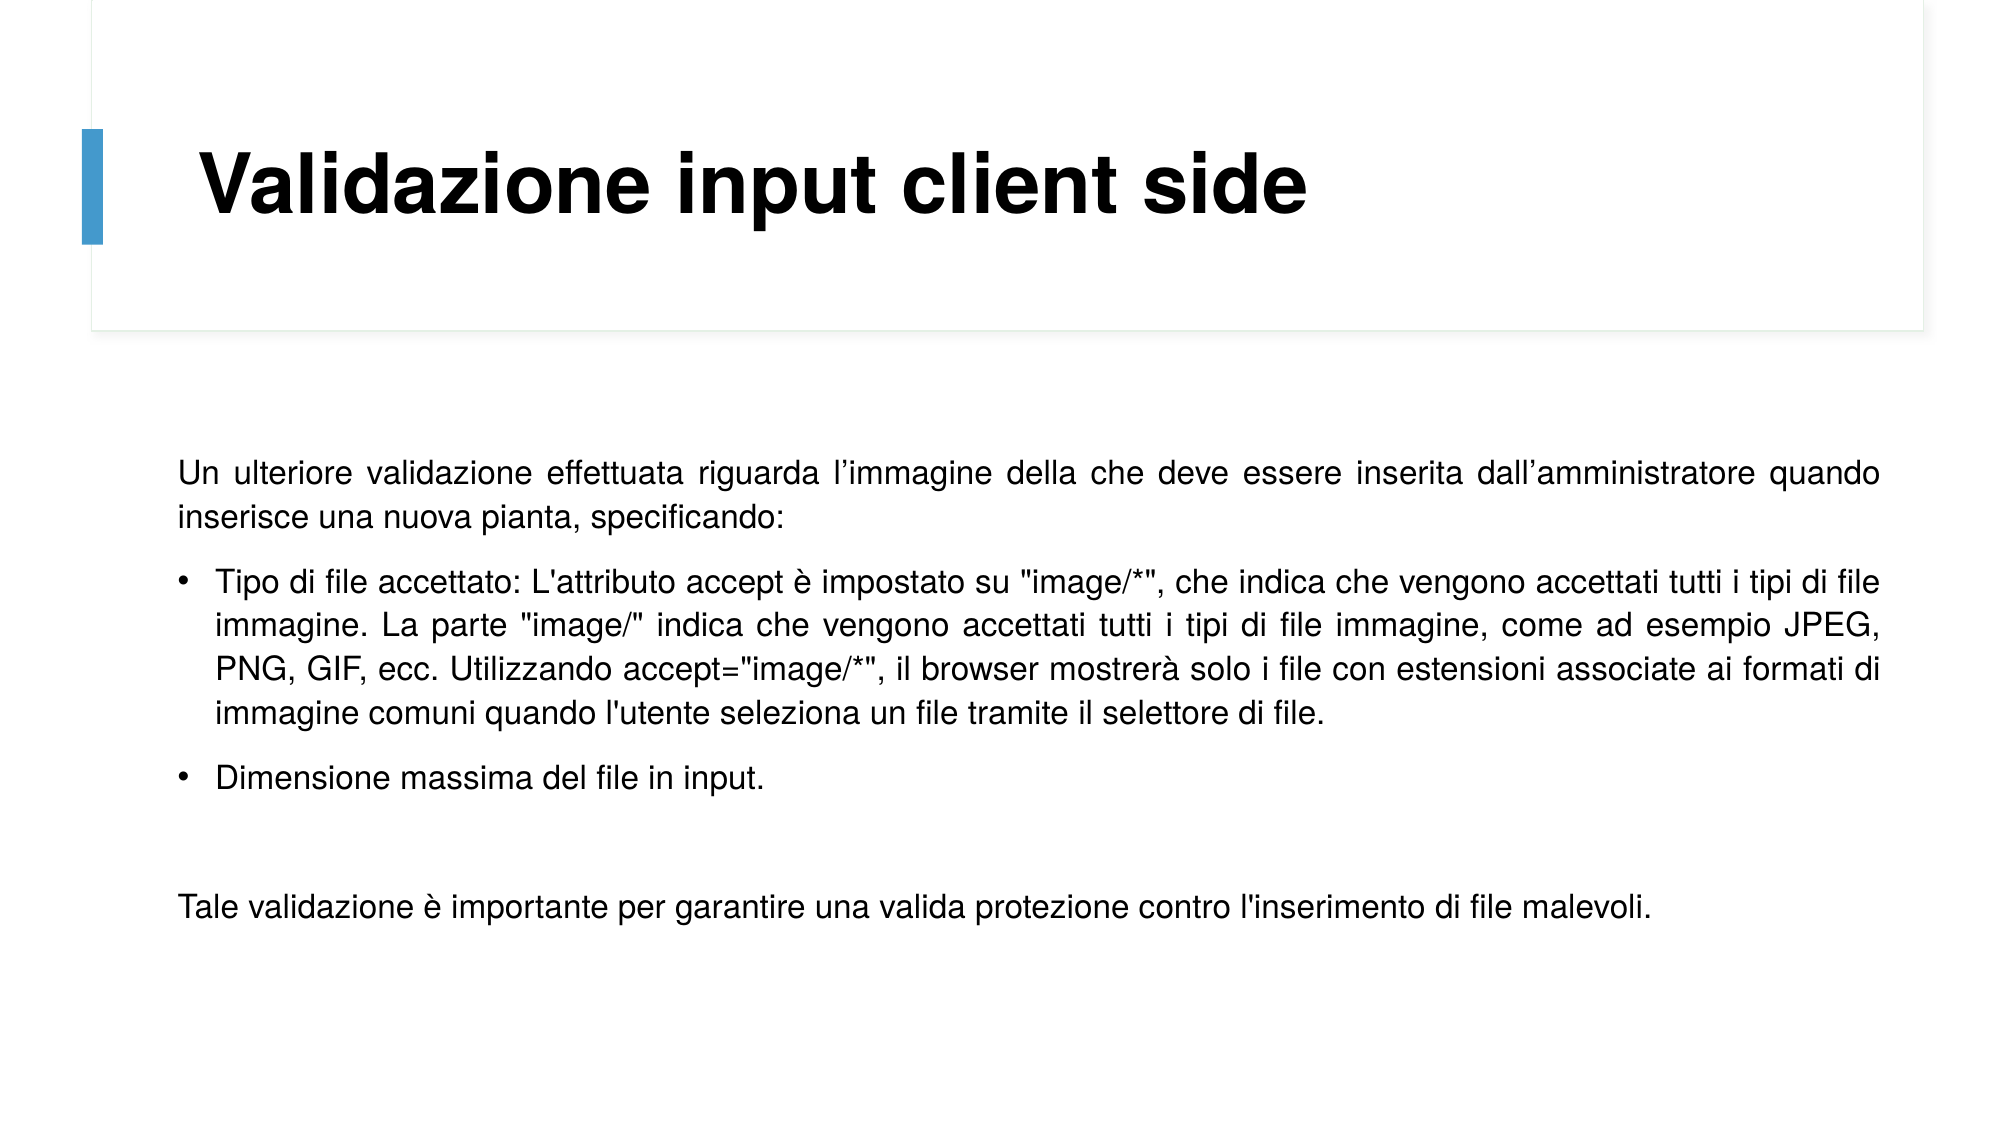

# Validazione input client side
Un ulteriore validazione effettuata riguarda l’immagine della che deve essere inserita dall’amministratore quando inserisce una nuova pianta, specificando:
Tipo di file accettato: L'attributo accept è impostato su "image/*", che indica che vengono accettati tutti i tipi di file immagine. La parte "image/" indica che vengono accettati tutti i tipi di file immagine, come ad esempio JPEG, PNG, GIF, ecc. Utilizzando accept="image/*", il browser mostrerà solo i file con estensioni associate ai formati di immagine comuni quando l'utente seleziona un file tramite il selettore di file.
Dimensione massima del file in input.

Tale validazione è importante per garantire una valida protezione contro l'inserimento di file malevoli.